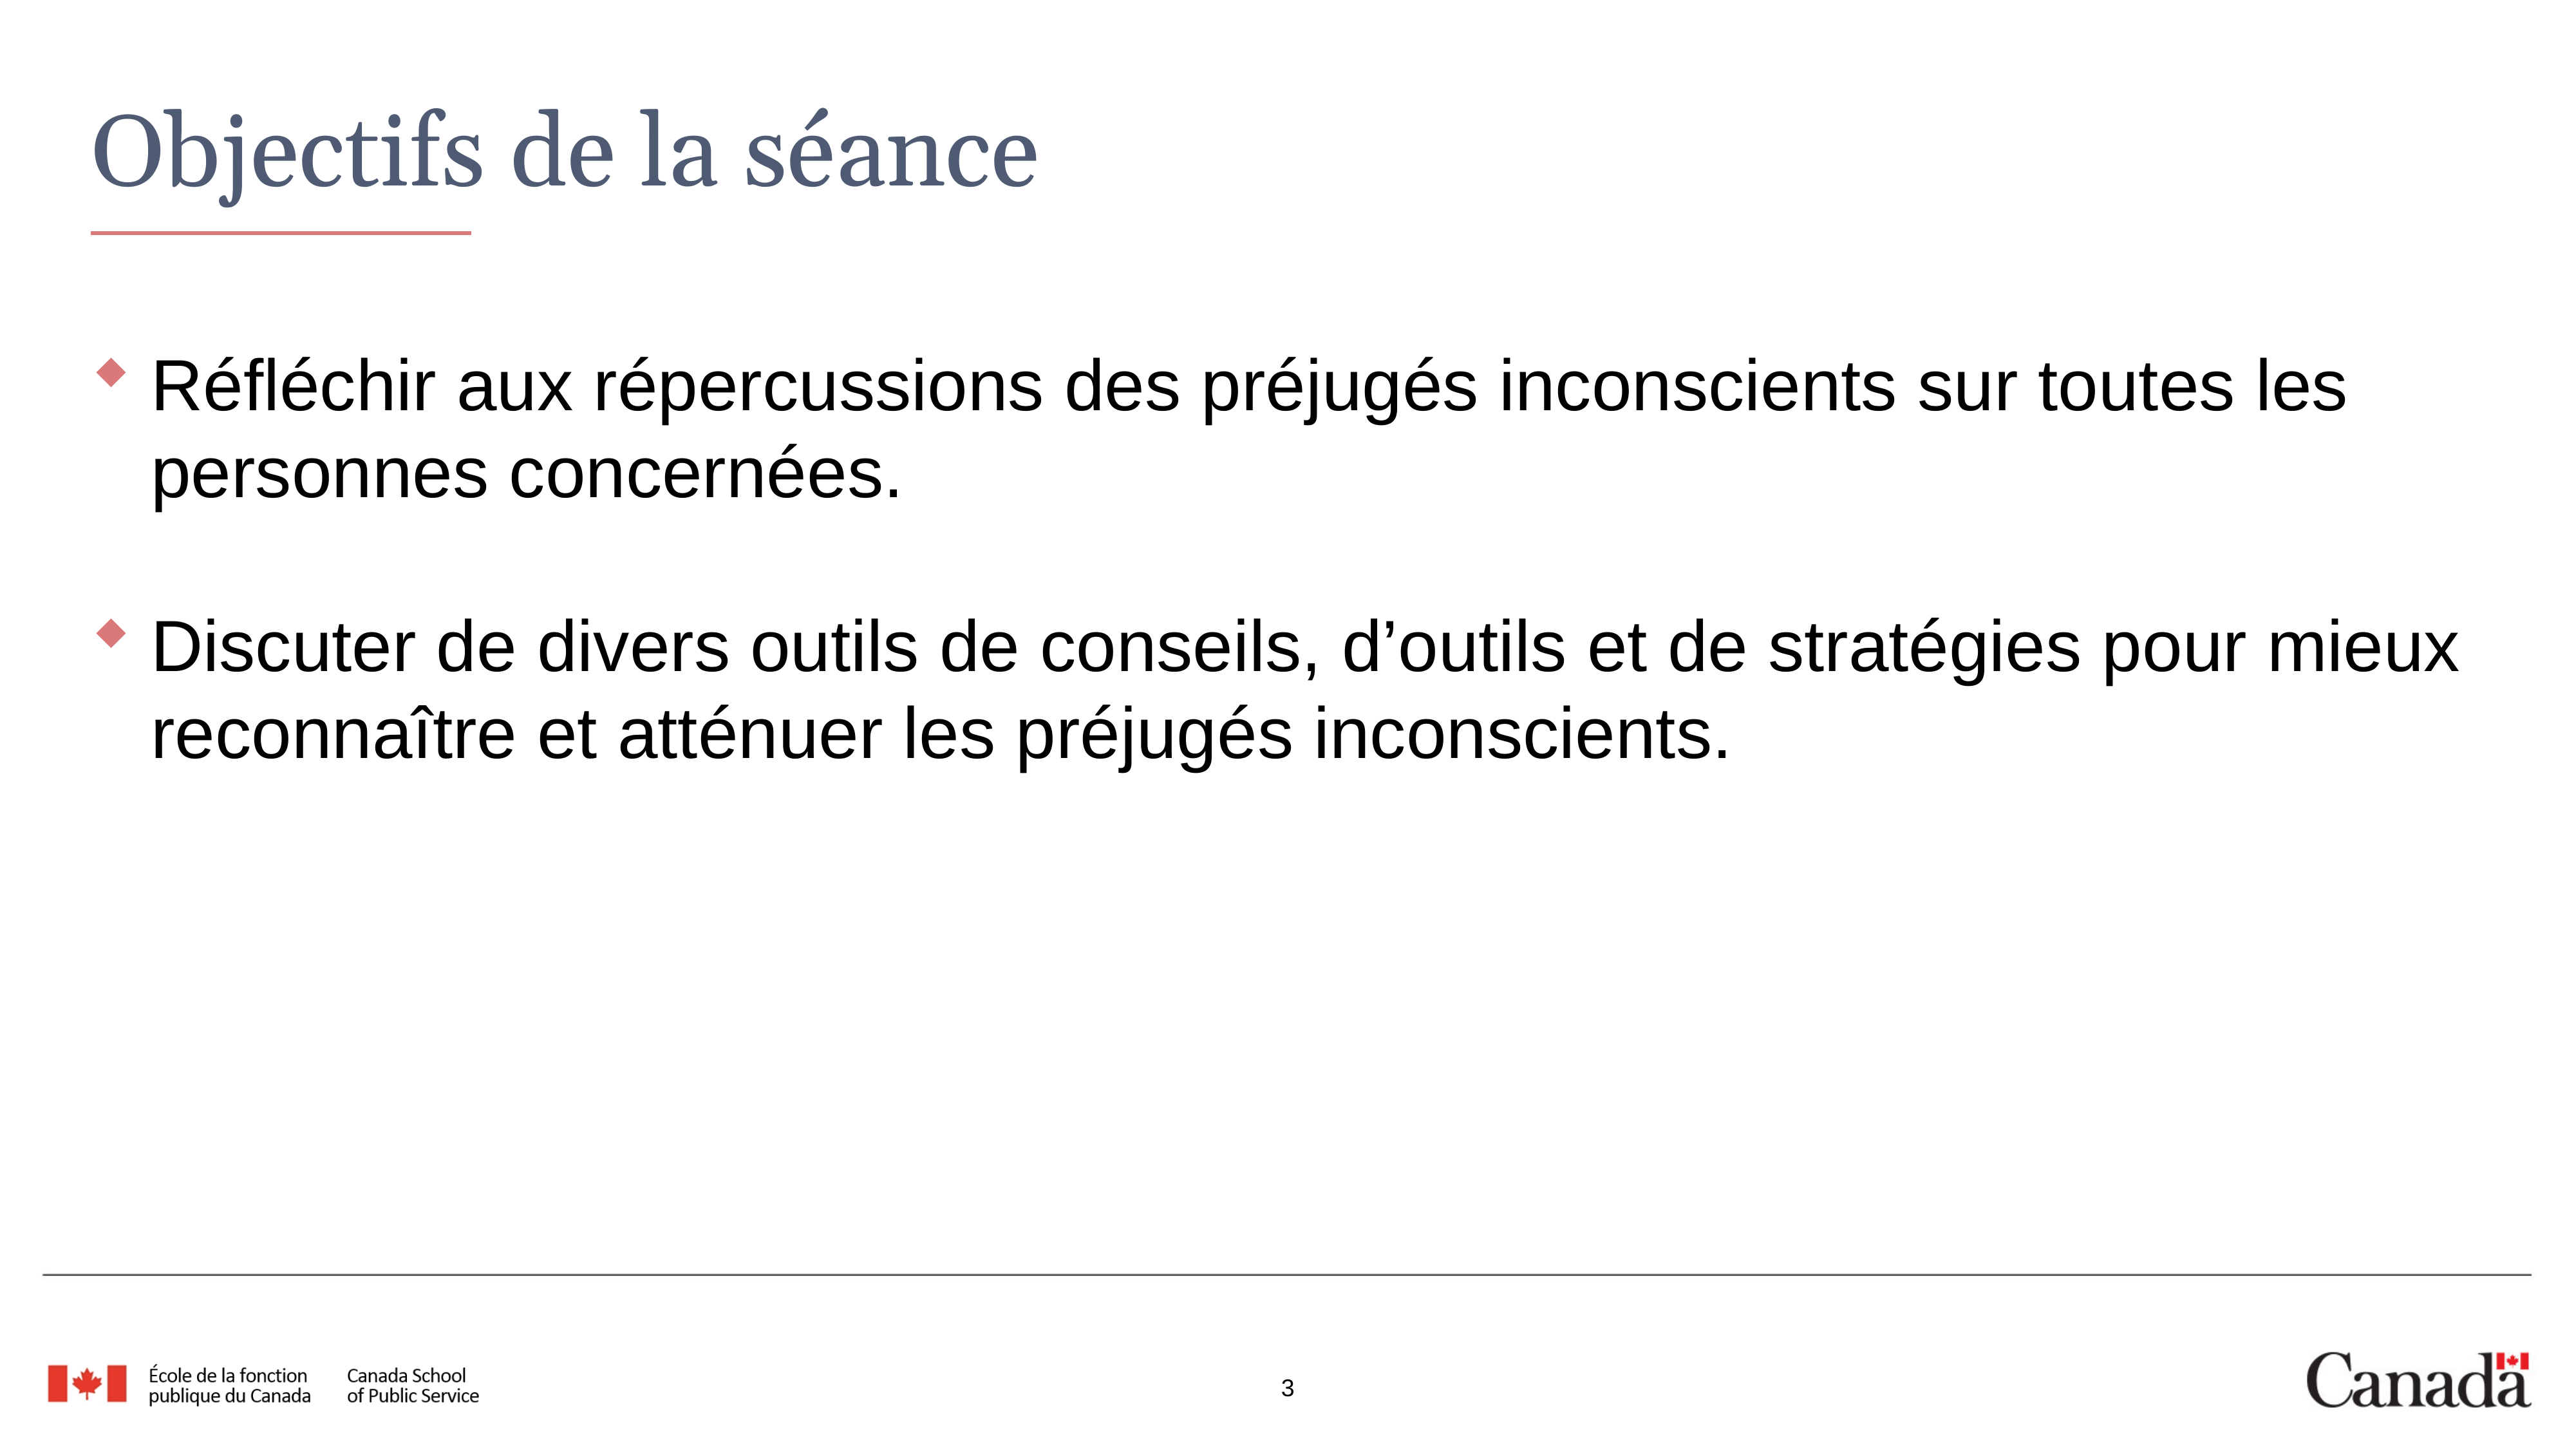

# Objectifs de la séance

Réfléchir aux répercussions des préjugés inconscients sur toutes les personnes concernées.

Discuter de divers outils de conseils, d’outils et de stratégies pour mieux reconnaître et atténuer les préjugés inconscients.

3